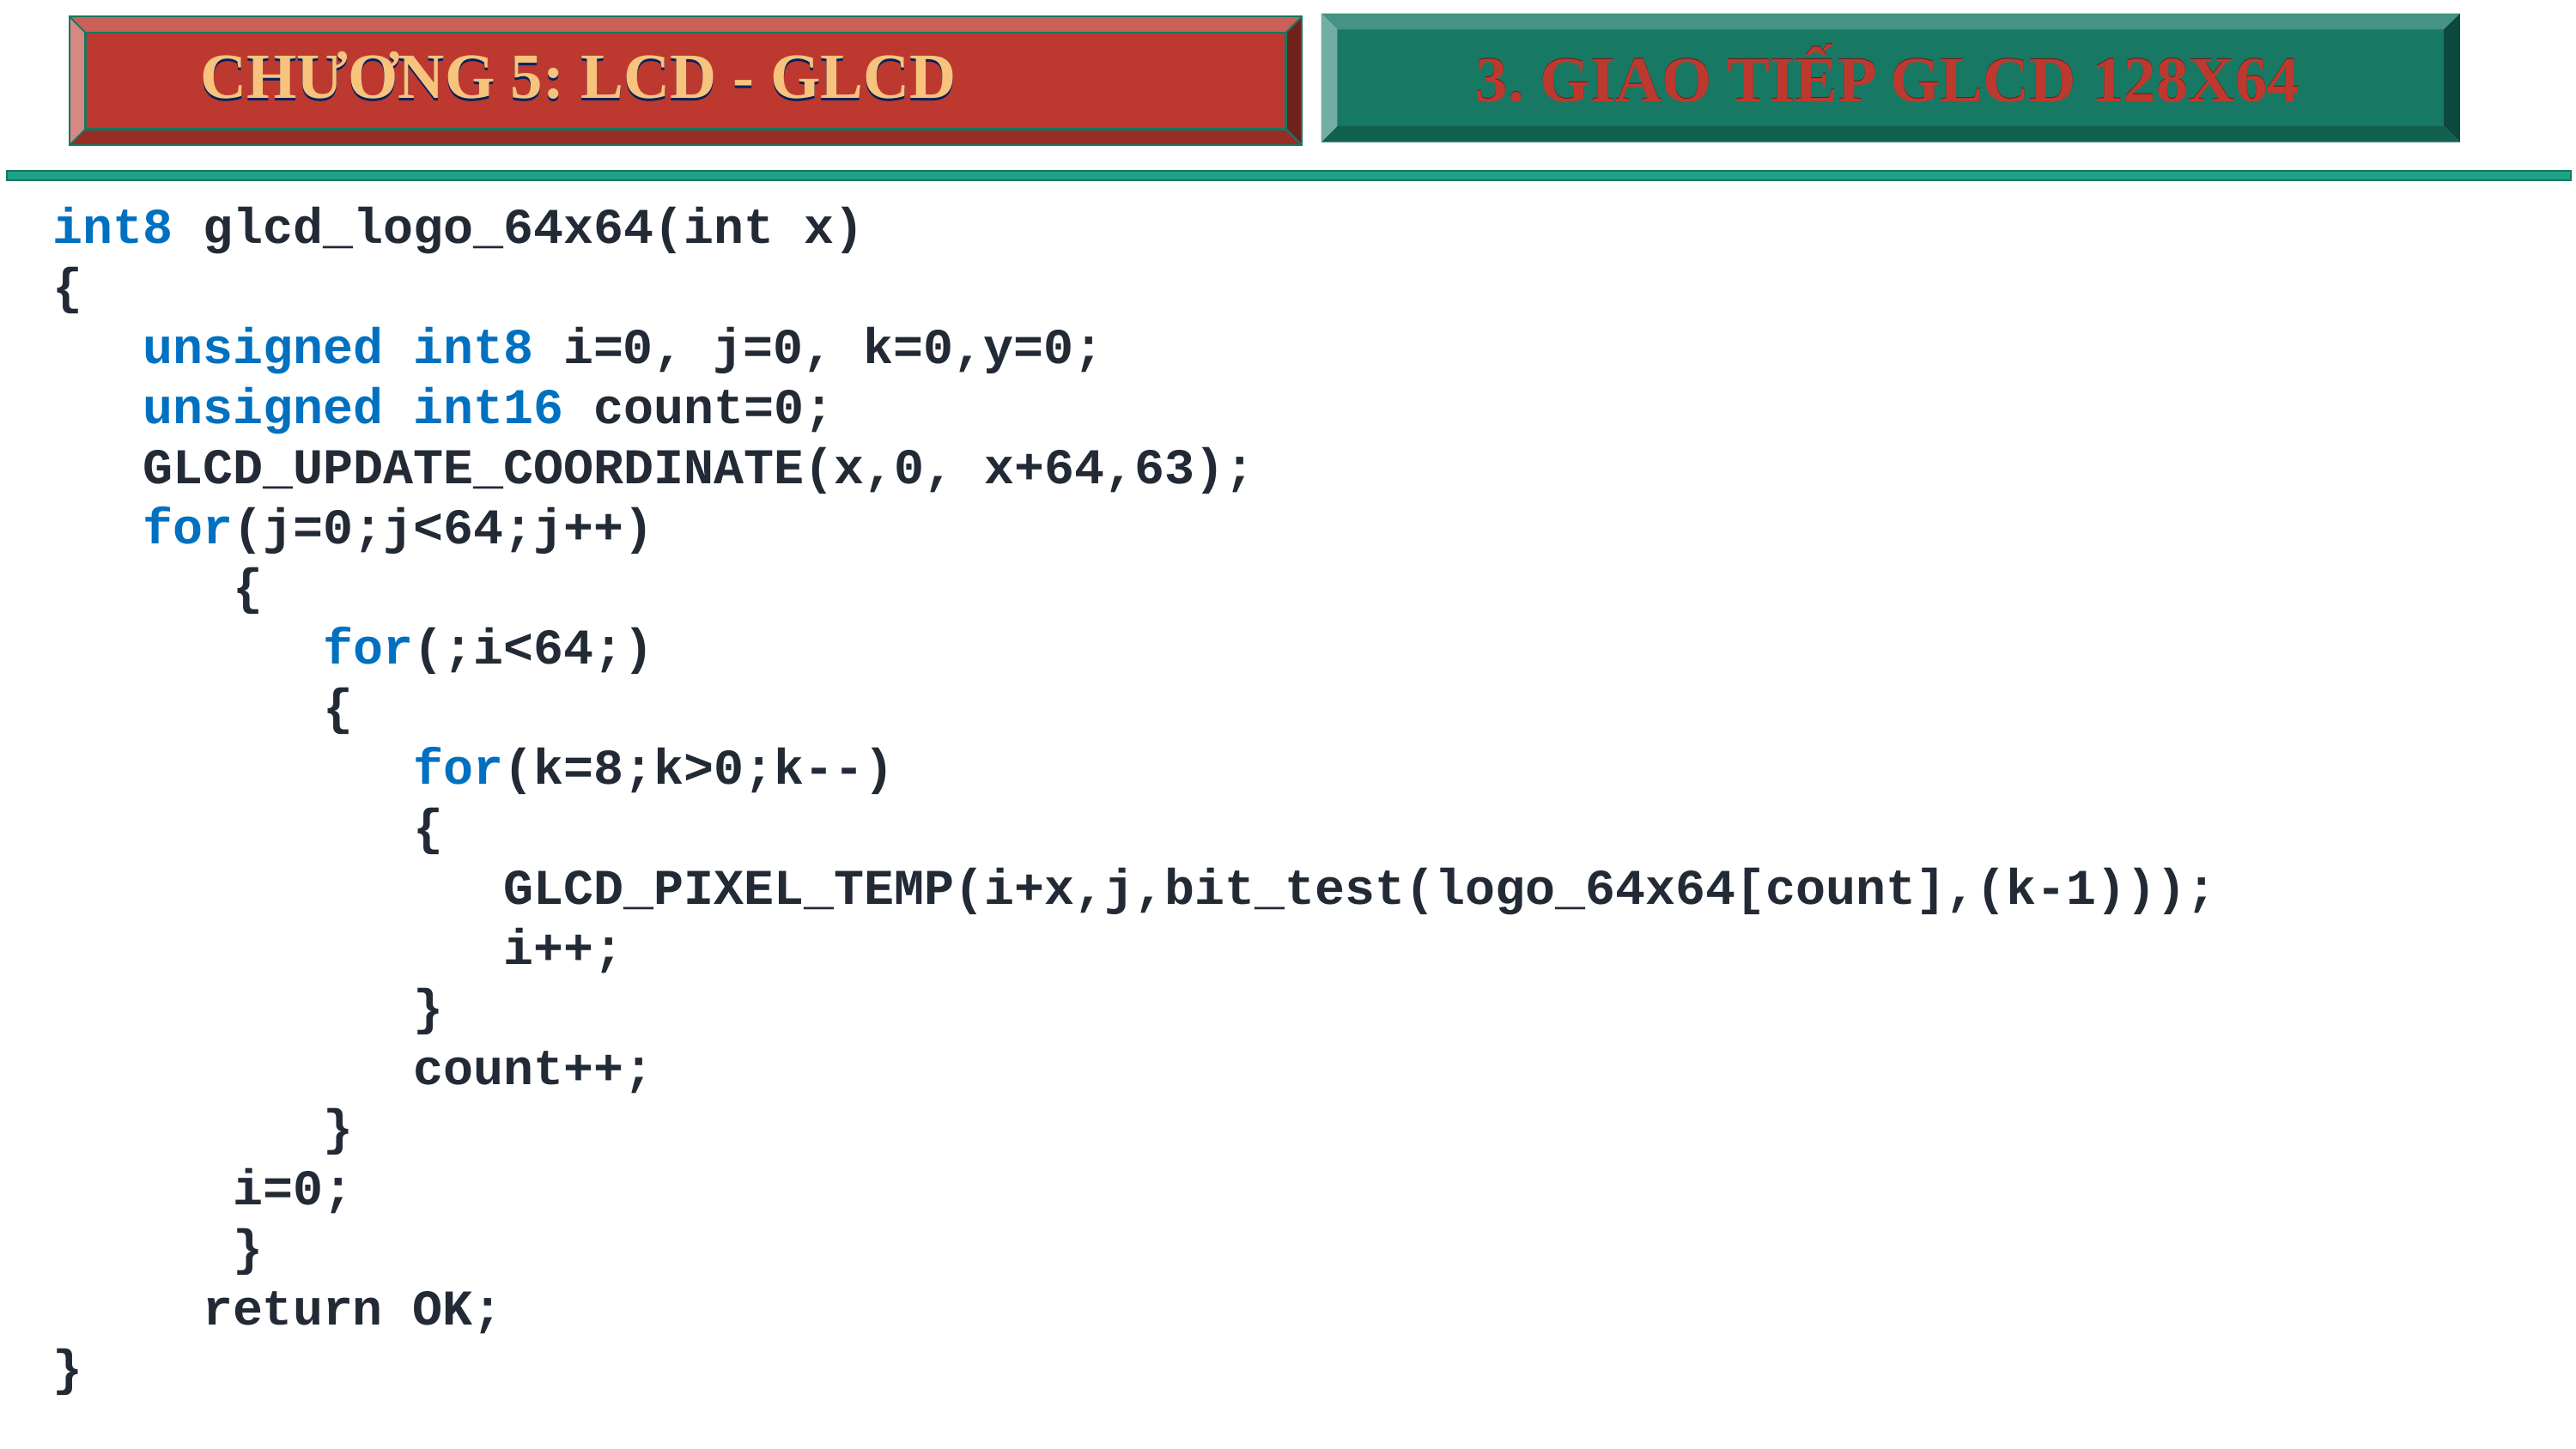

CHƯƠNG 5: LCD - GLCD
CHƯƠNG 5: LCD - GLCD
3. GIAO TIẾP GLCD 128X64
3. GIAO TIẾP GLCD 128X64

int8 glcd_logo_64x64(int x)
{
   unsigned int8 i=0, j=0, k=0,y=0;
   unsigned int16 count=0;
   GLCD_UPDATE_COORDINATE(x,0, x+64,63);
   for(j=0;j<64;j++)
      {
         for(;i<64;)
         {
            for(k=8;k>0;k--)
            {
               GLCD_PIXEL_TEMP(i+x,j,bit_test(logo_64x64[count],(k-1)));
               i++;
            }
            count++;
         }
      i=0;
      }
     return OK;
}